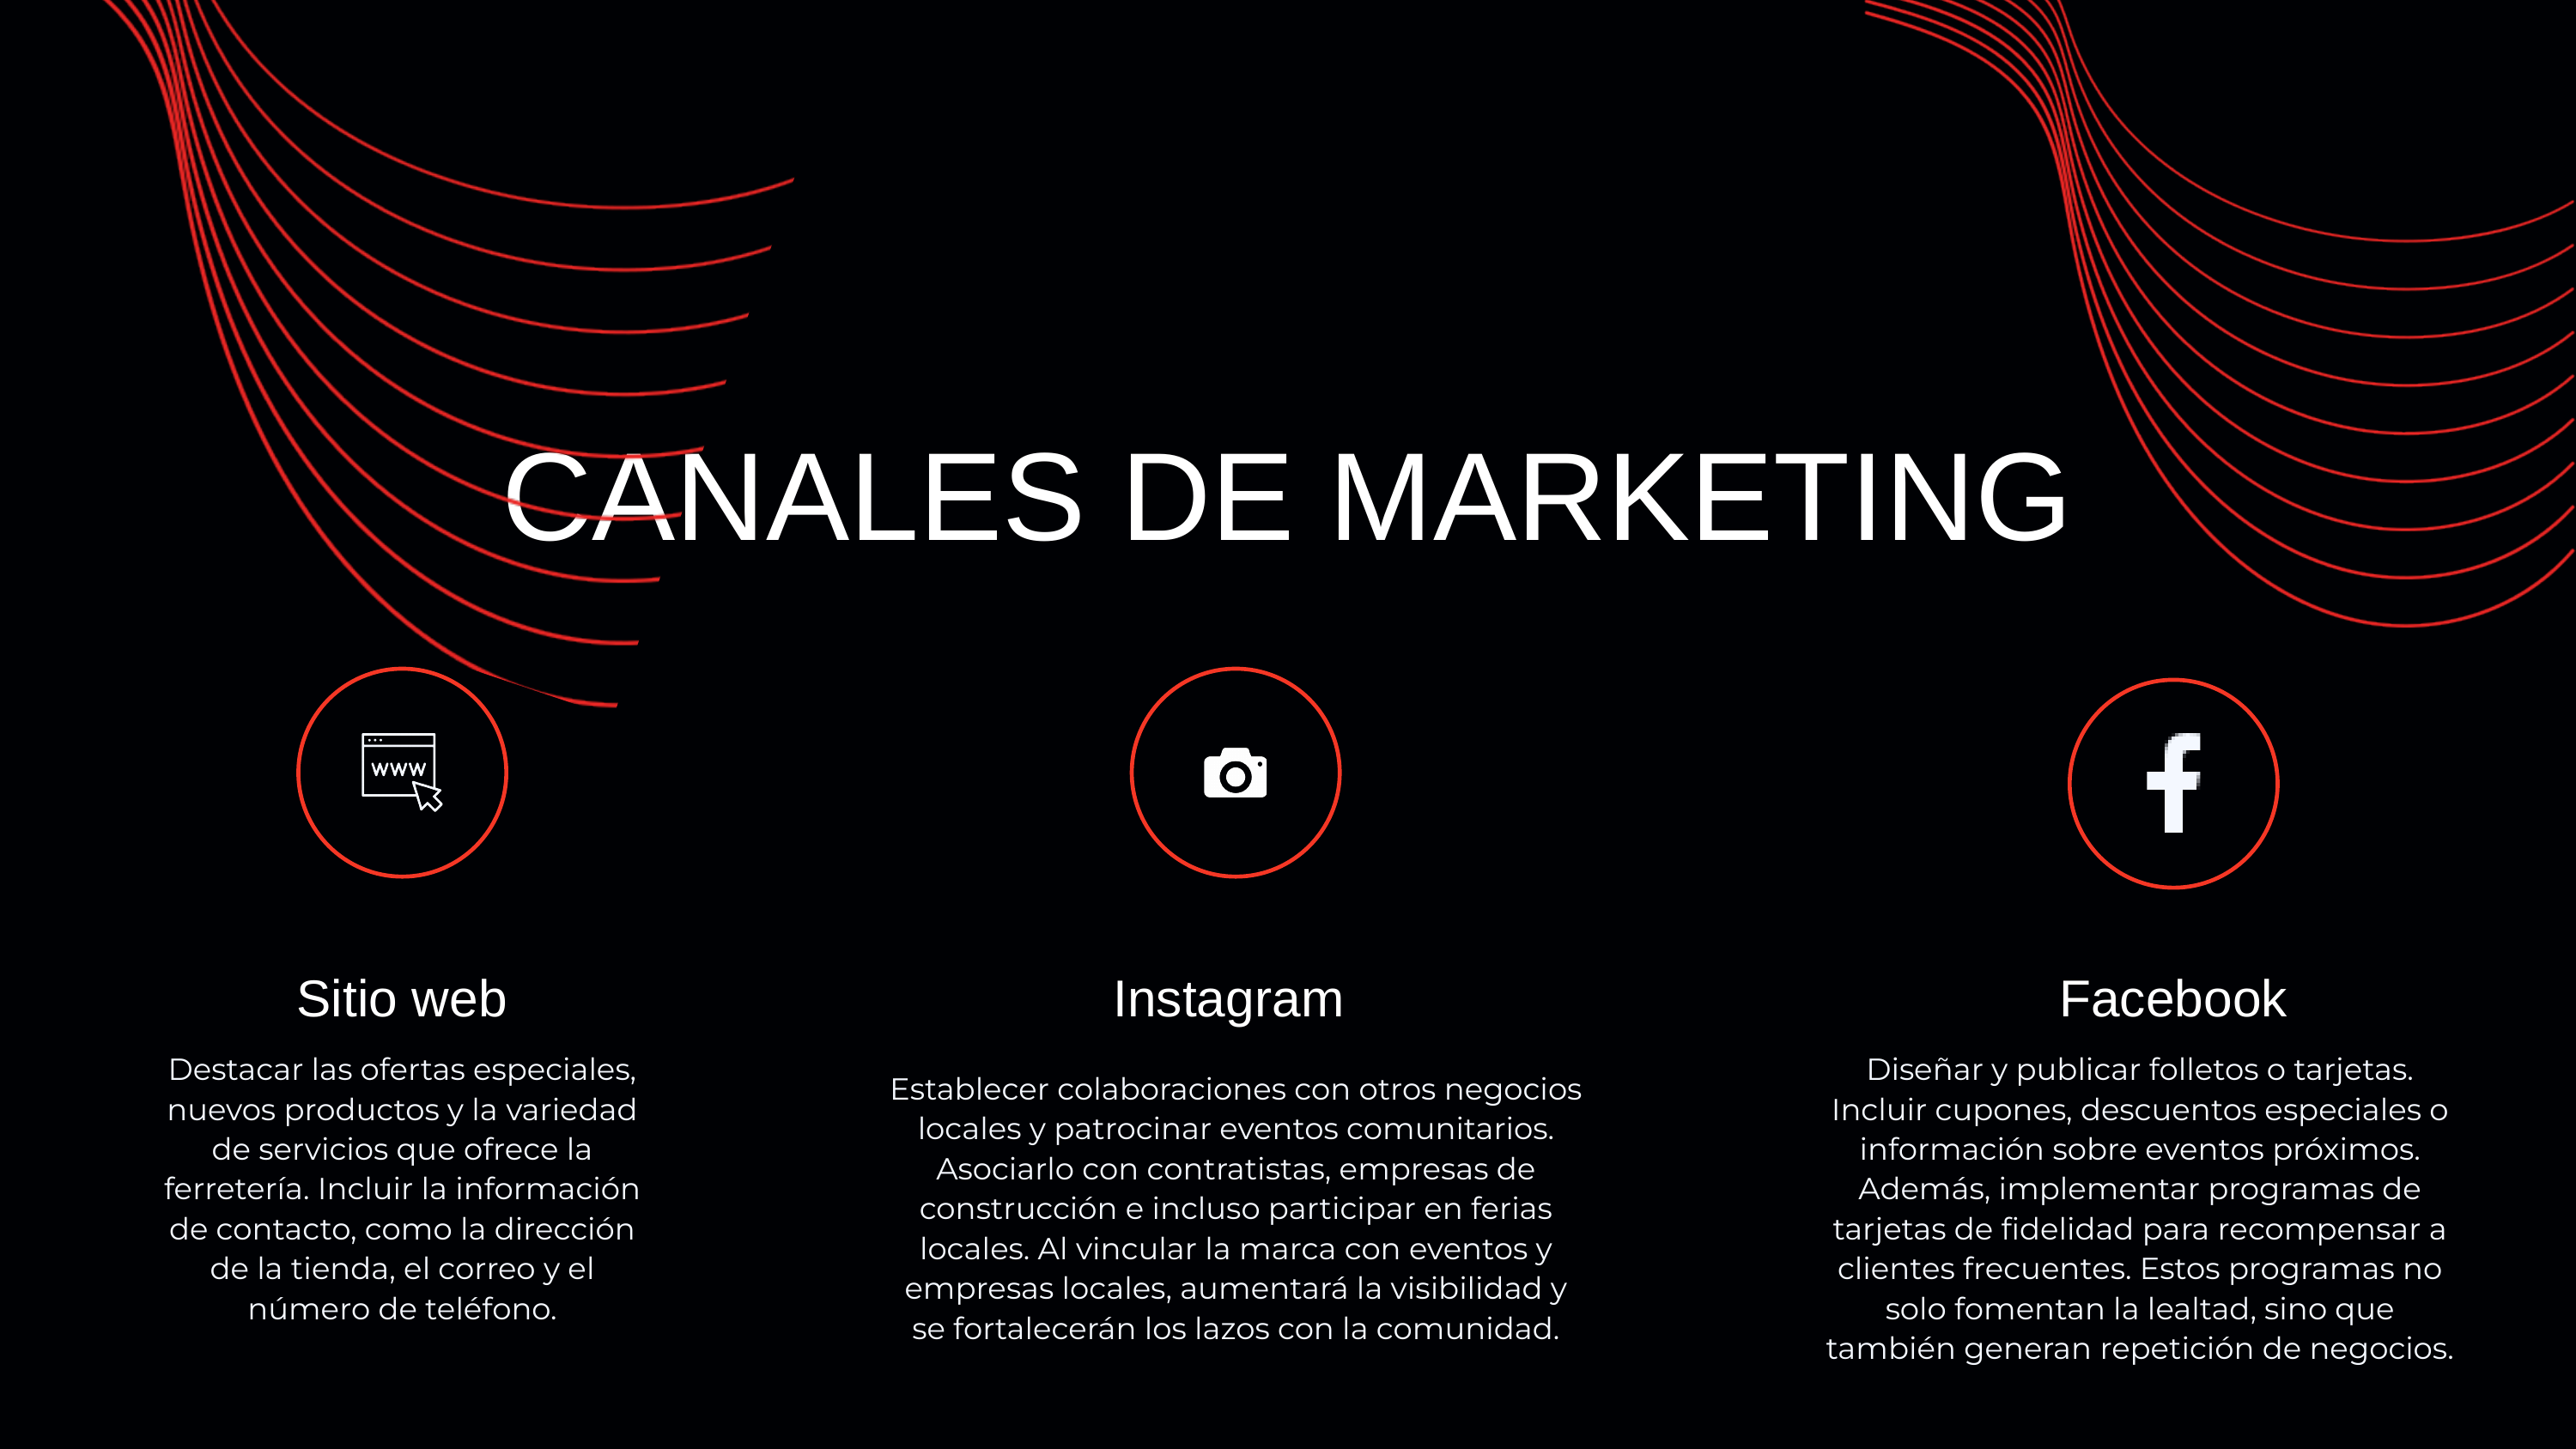

CANALES DE MARKETING

Sitio web
Instagram
Facebook
Destacar las ofertas especiales, nuevos productos y la variedad de servicios que ofrece la ferretería. Incluir la información de contacto, como la dirección de la tienda, el correo y el número de teléfono.
Diseñar y publicar folletos o tarjetas. Incluir cupones, descuentos especiales o información sobre eventos próximos. Además, implementar programas de tarjetas de fidelidad para recompensar a clientes frecuentes. Estos programas no solo fomentan la lealtad, sino que también generan repetición de negocios.
Establecer colaboraciones con otros negocios locales y patrocinar eventos comunitarios. Asociarlo con contratistas, empresas de construcción e incluso participar en ferias locales. Al vincular la marca con eventos y empresas locales, aumentará la visibilidad y se fortalecerán los lazos con la comunidad.